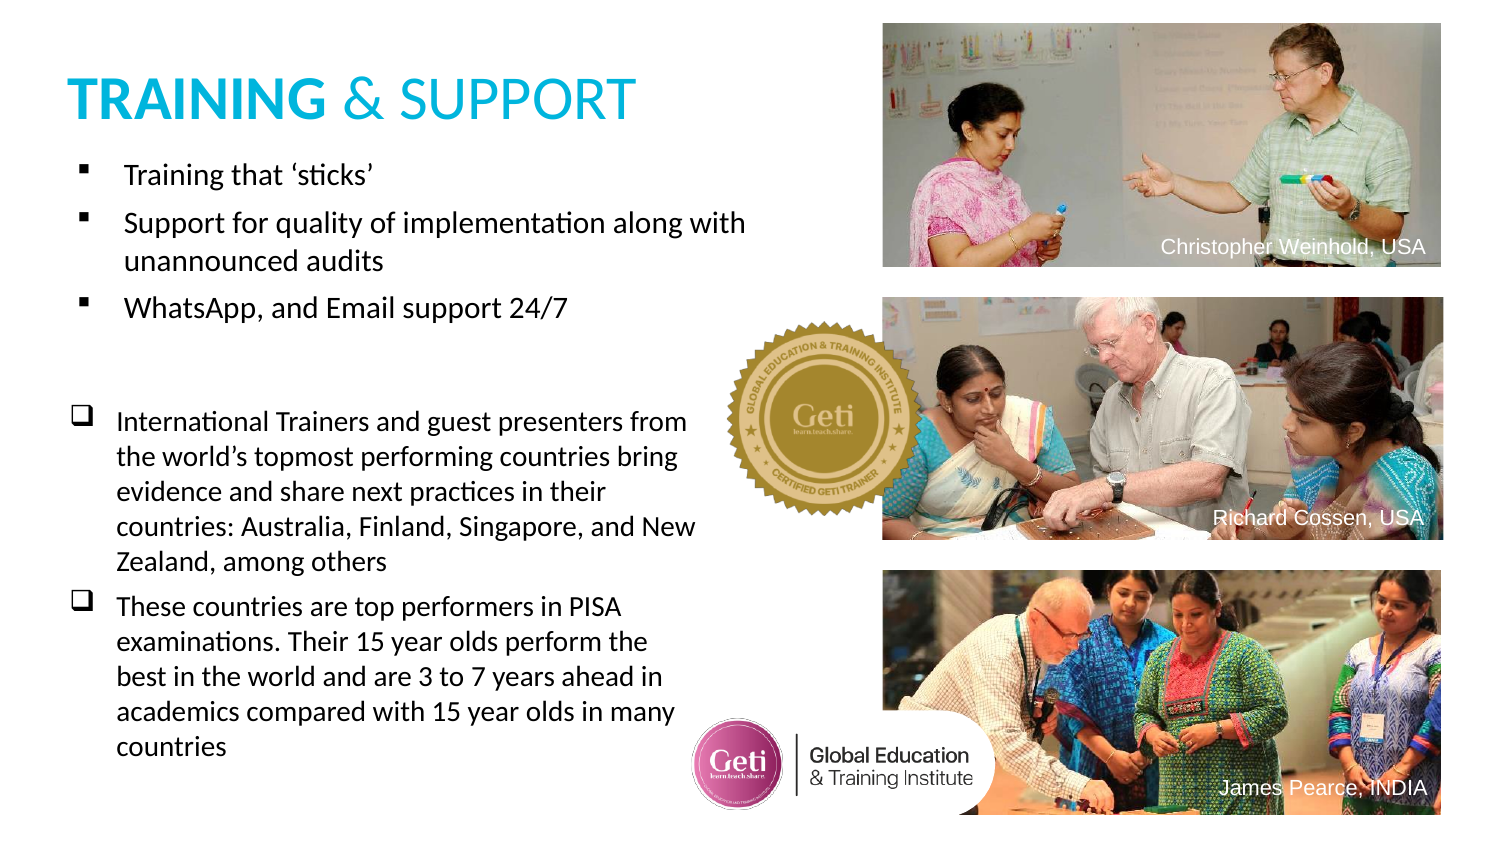

TRAINING & SUPPORT
Training that ‘sticks’
Support for quality of implementation along with  unannounced audits
WhatsApp, and Email support 24/7
Christopher Weinhold, USA

International Trainers and guest presenters from the world’s topmost performing countries bring evidence and share next practices in their countries: Australia, Finland, Singapore, and New Zealand, among others
These countries are top performers in PISA examinations. Their 15 year olds perform the best in the world and are 3 to 7 years ahead in academics compared with 15 year olds in many countries
Richard Cossen, USA

James Pearce, INDIA